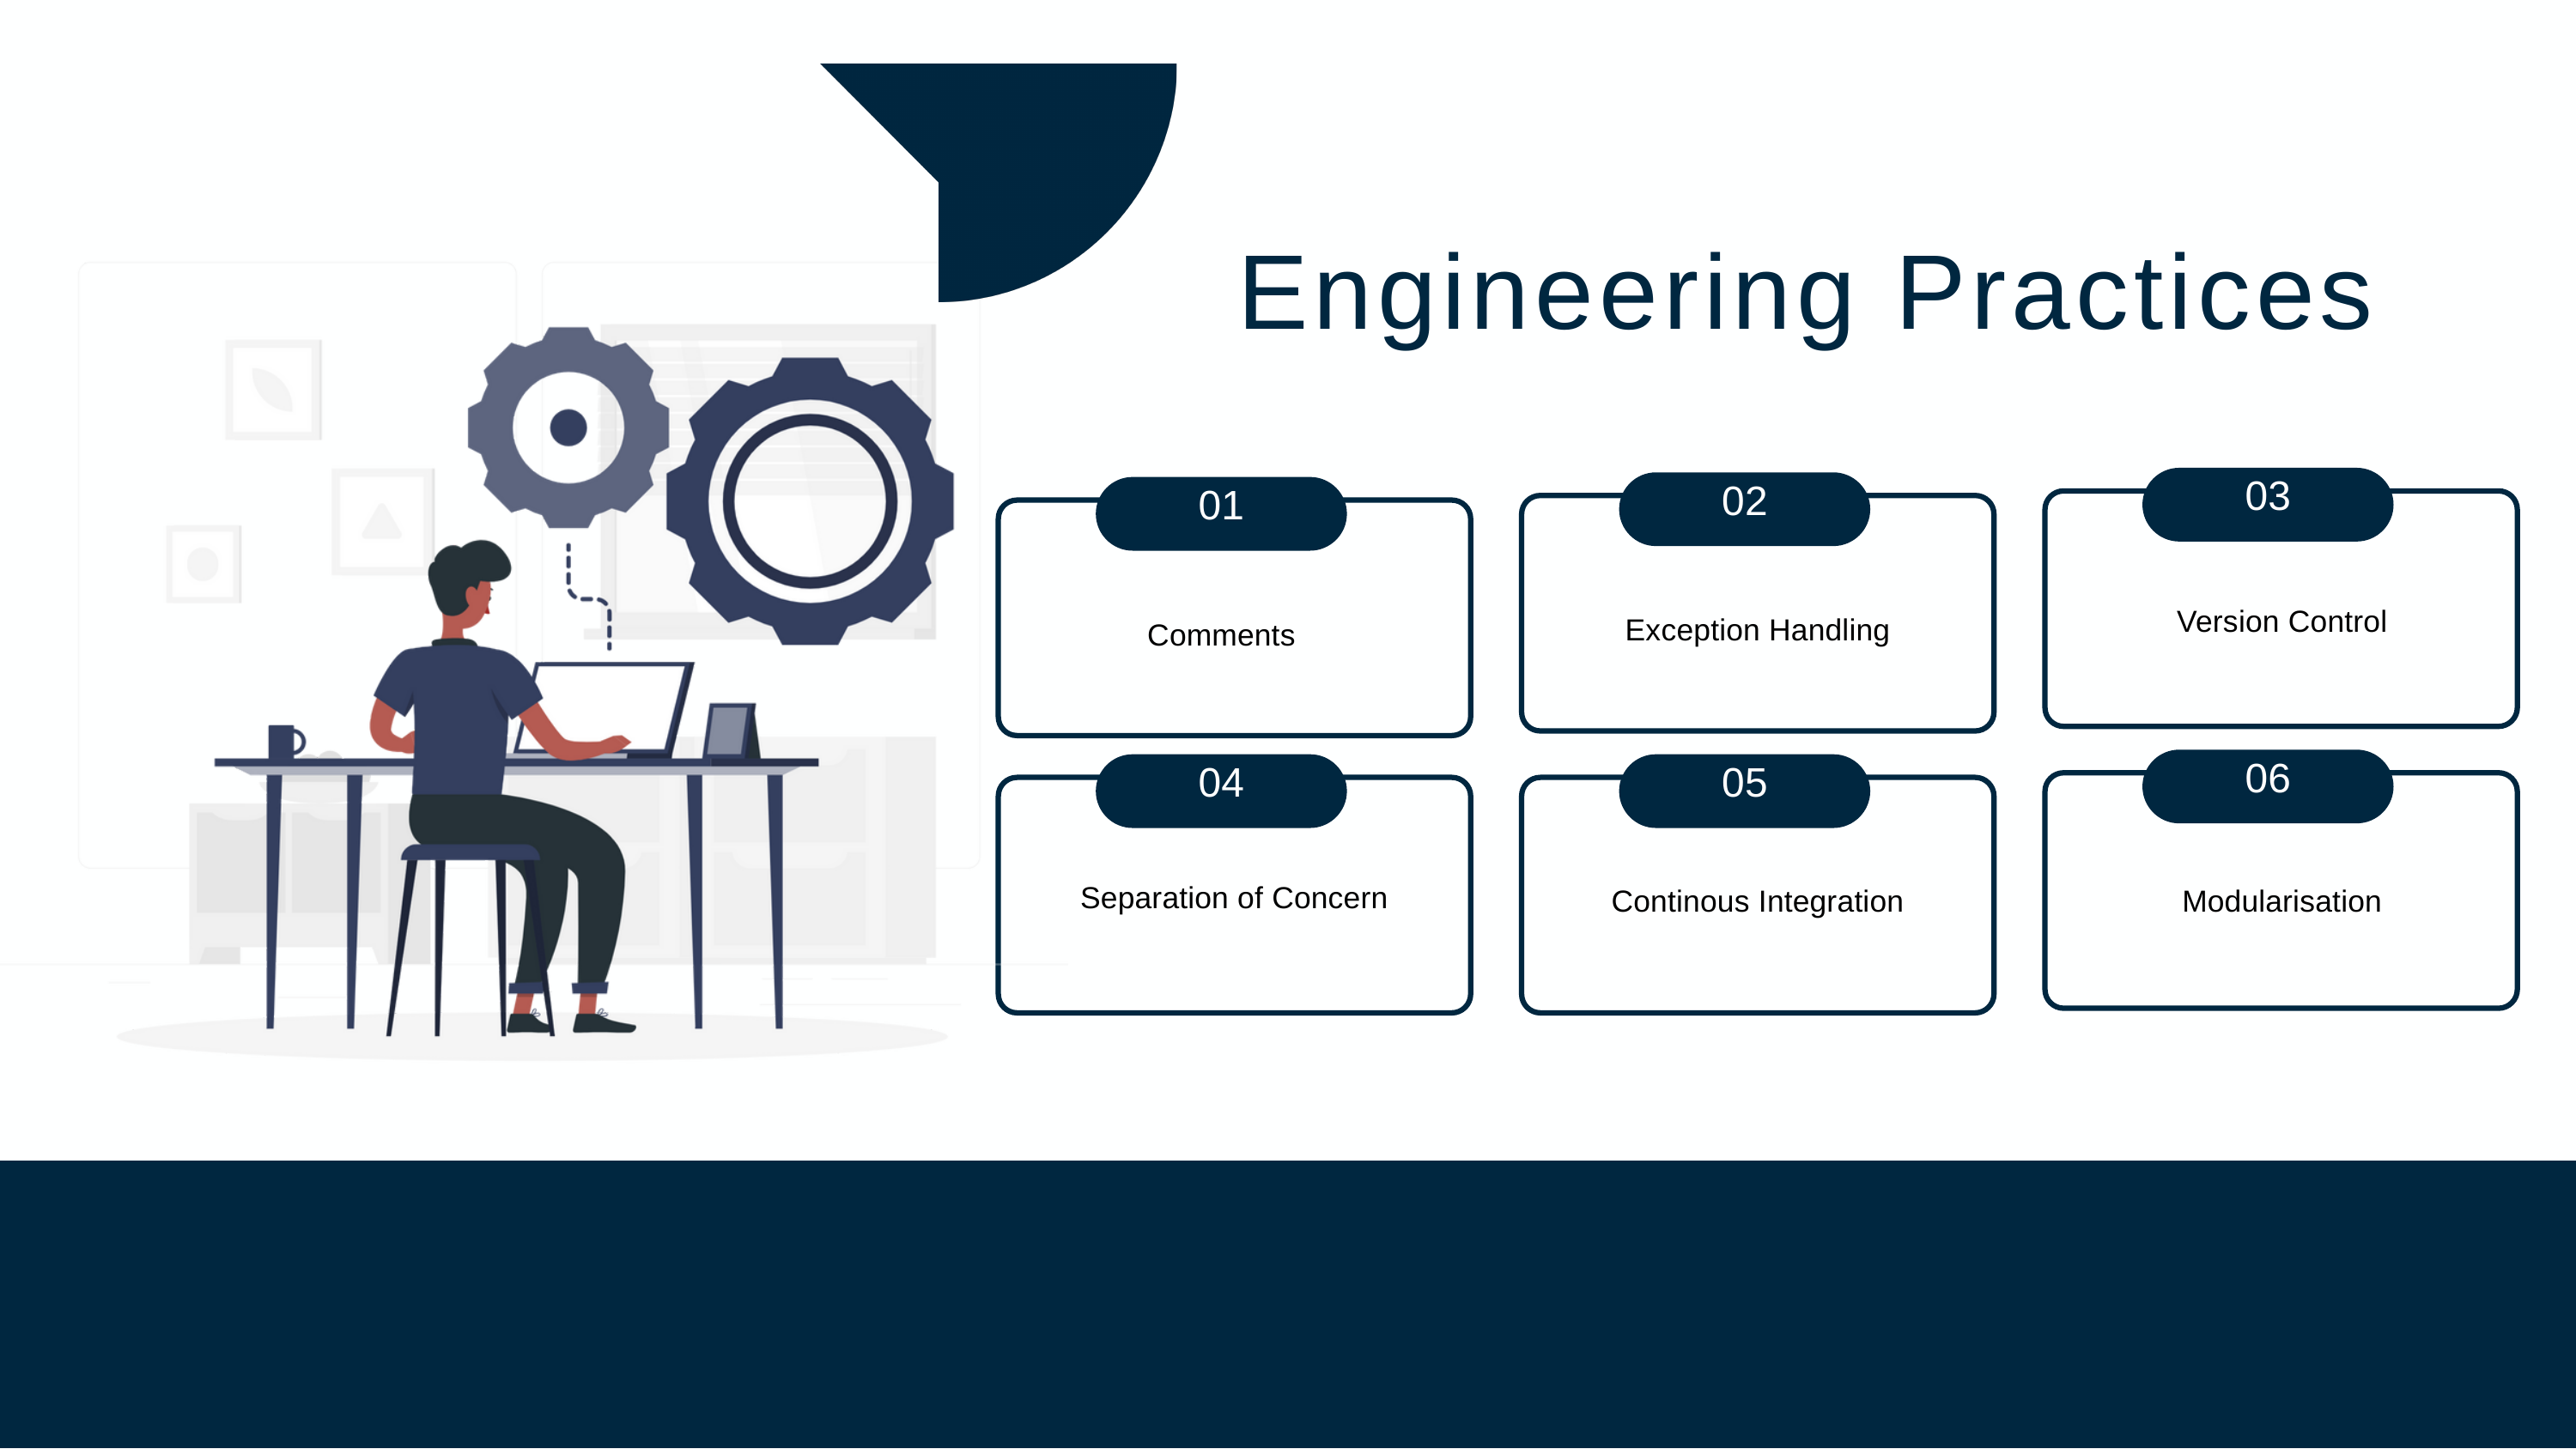

Engineering Practices

03

02

01

Version Control
Exception Handling
Comments

06

04

05

Separation of Concern
Continous Integration
Modularisation